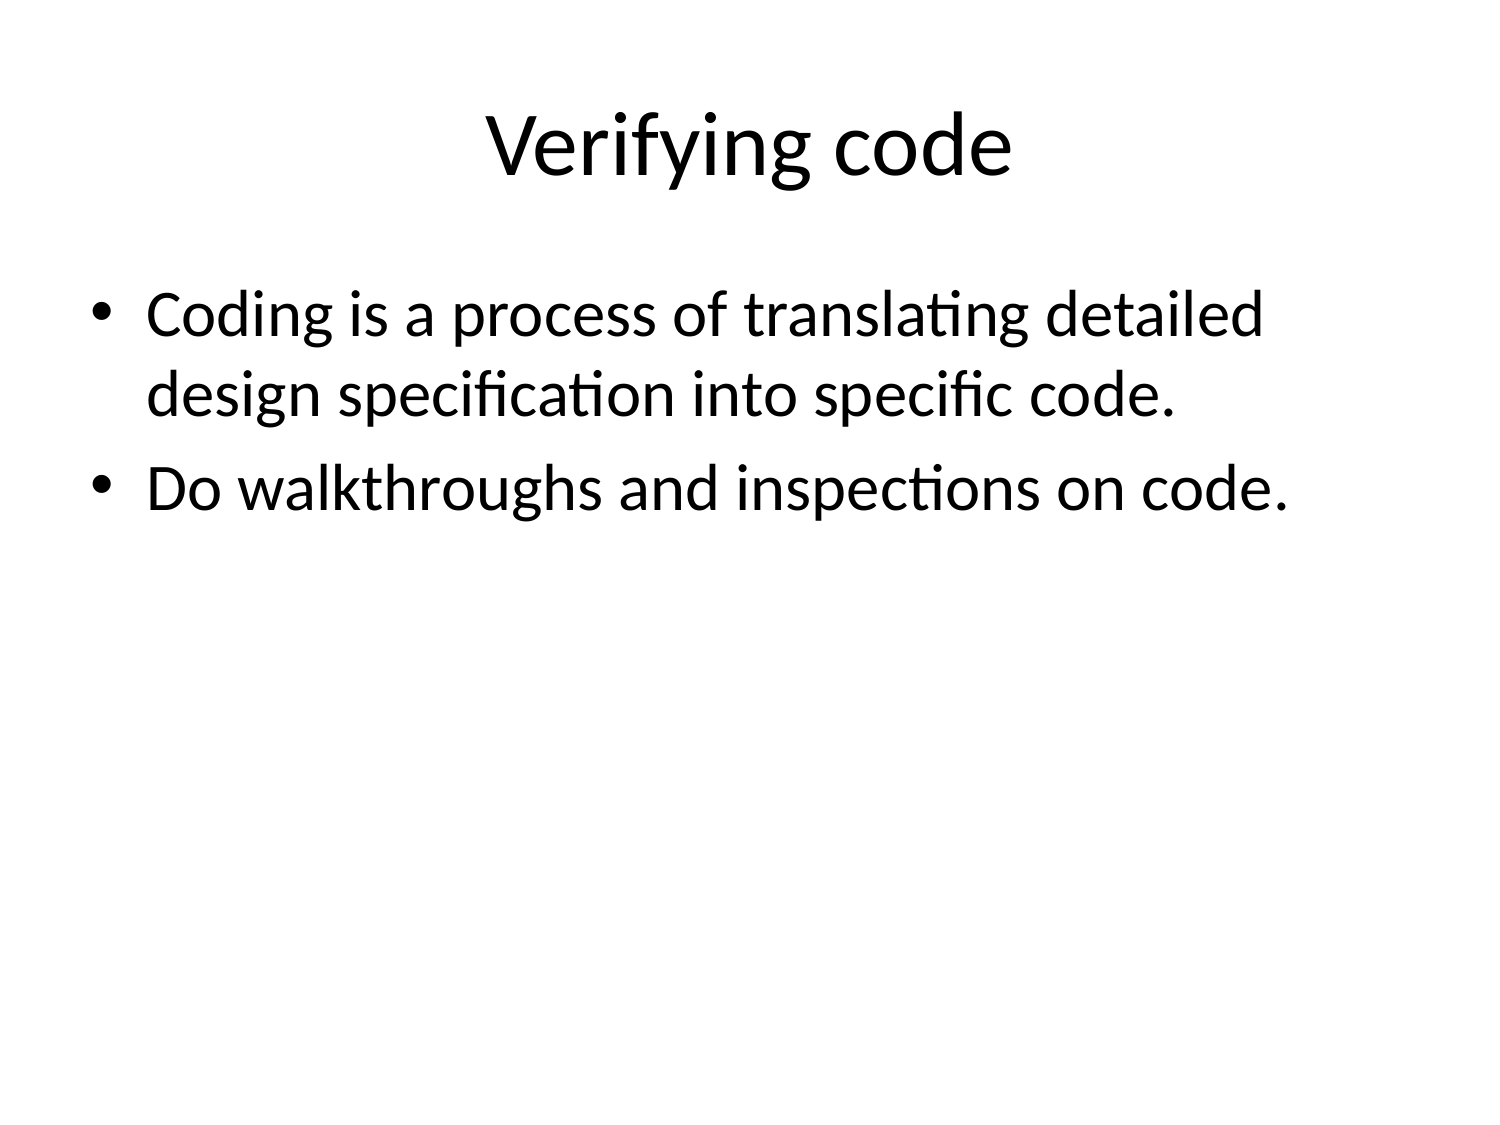

# Verifying code
Coding is a process of translating detailed design specification into specific code.
Do walkthroughs and inspections on code.